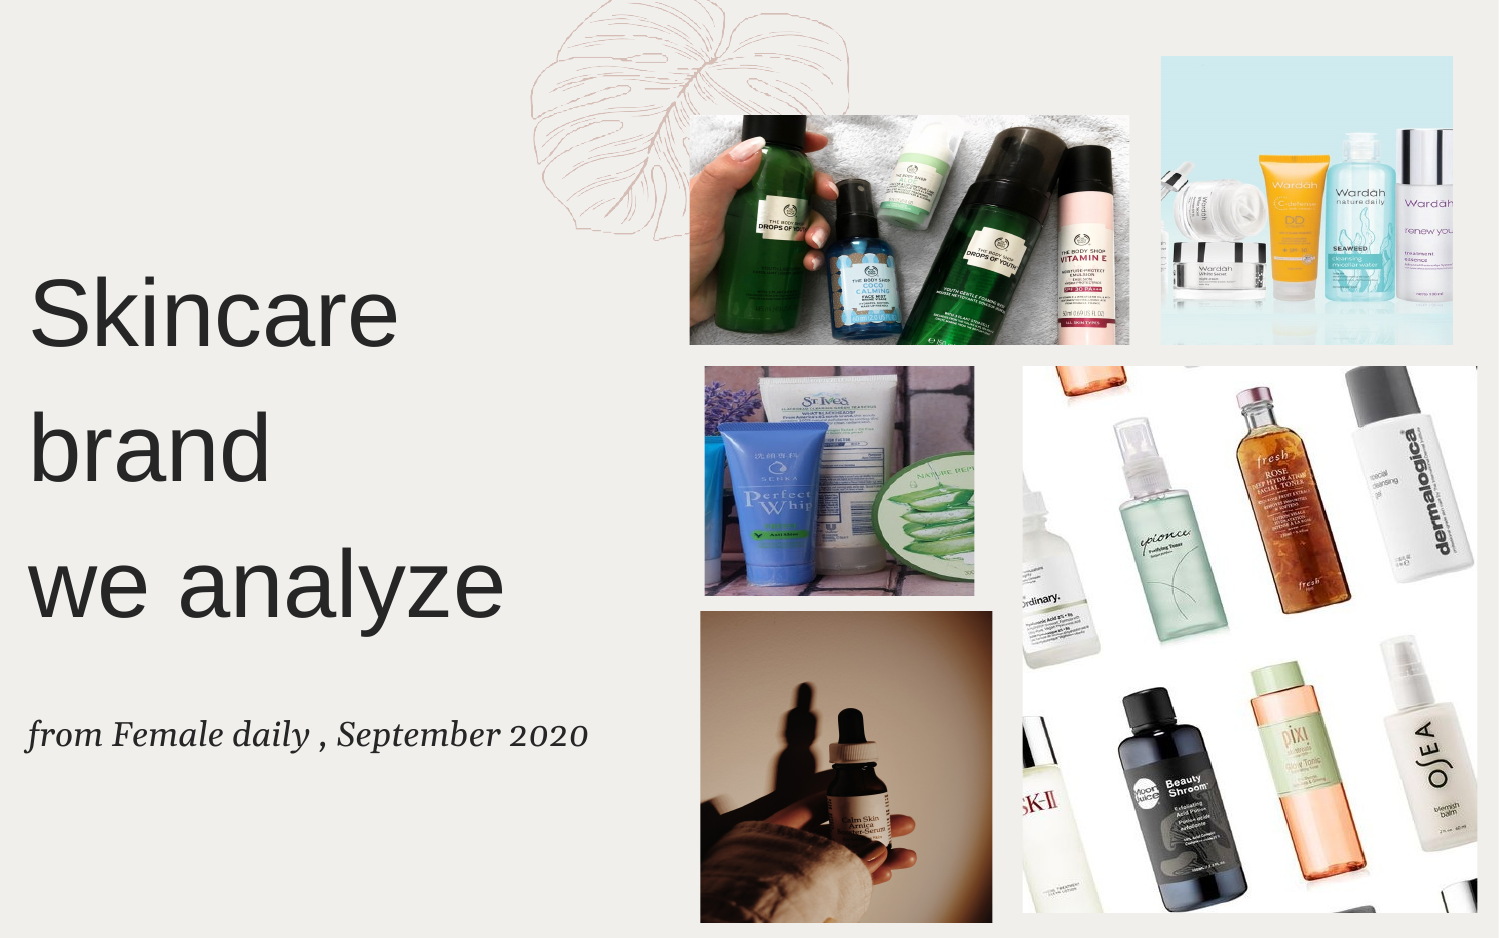

# Skincare brand
we analyze

from Female daily , September 2020